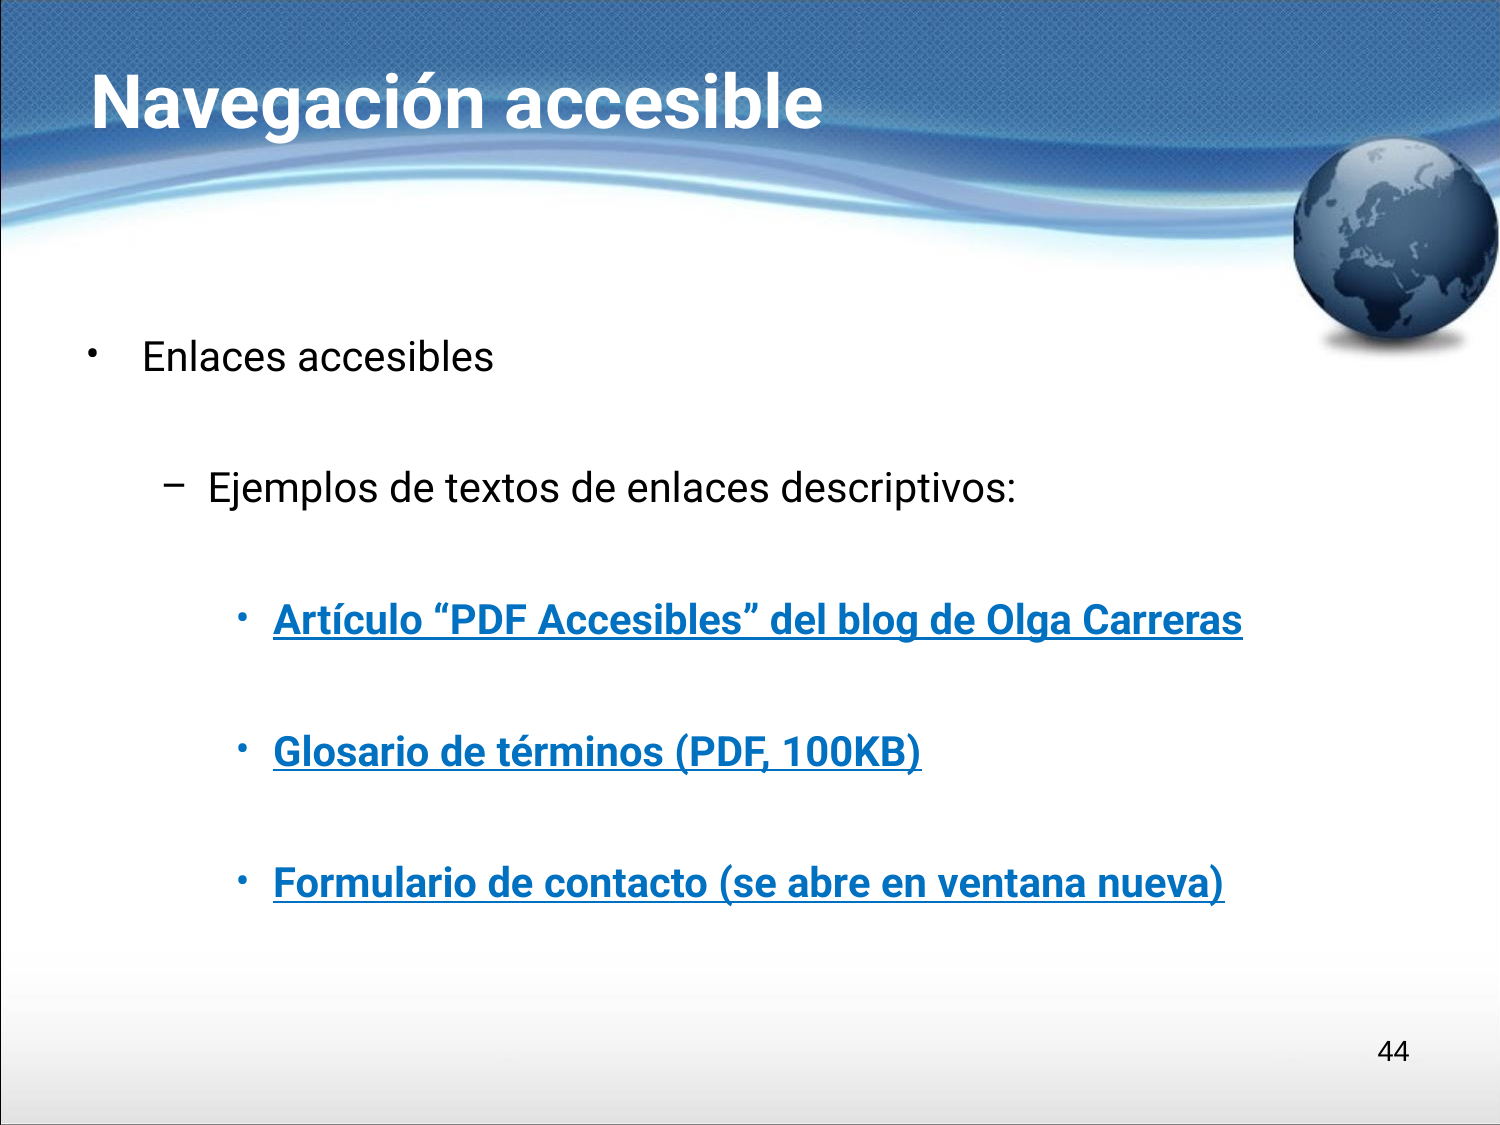

# Navegación accesible
Enlaces accesibles

Ejemplos de textos de enlaces descriptivos:

Artículo “PDF Accesibles” del blog de Olga Carreras

Glosario de términos (PDF, 100KB)

Formulario de contacto (se abre en ventana nueva)

44